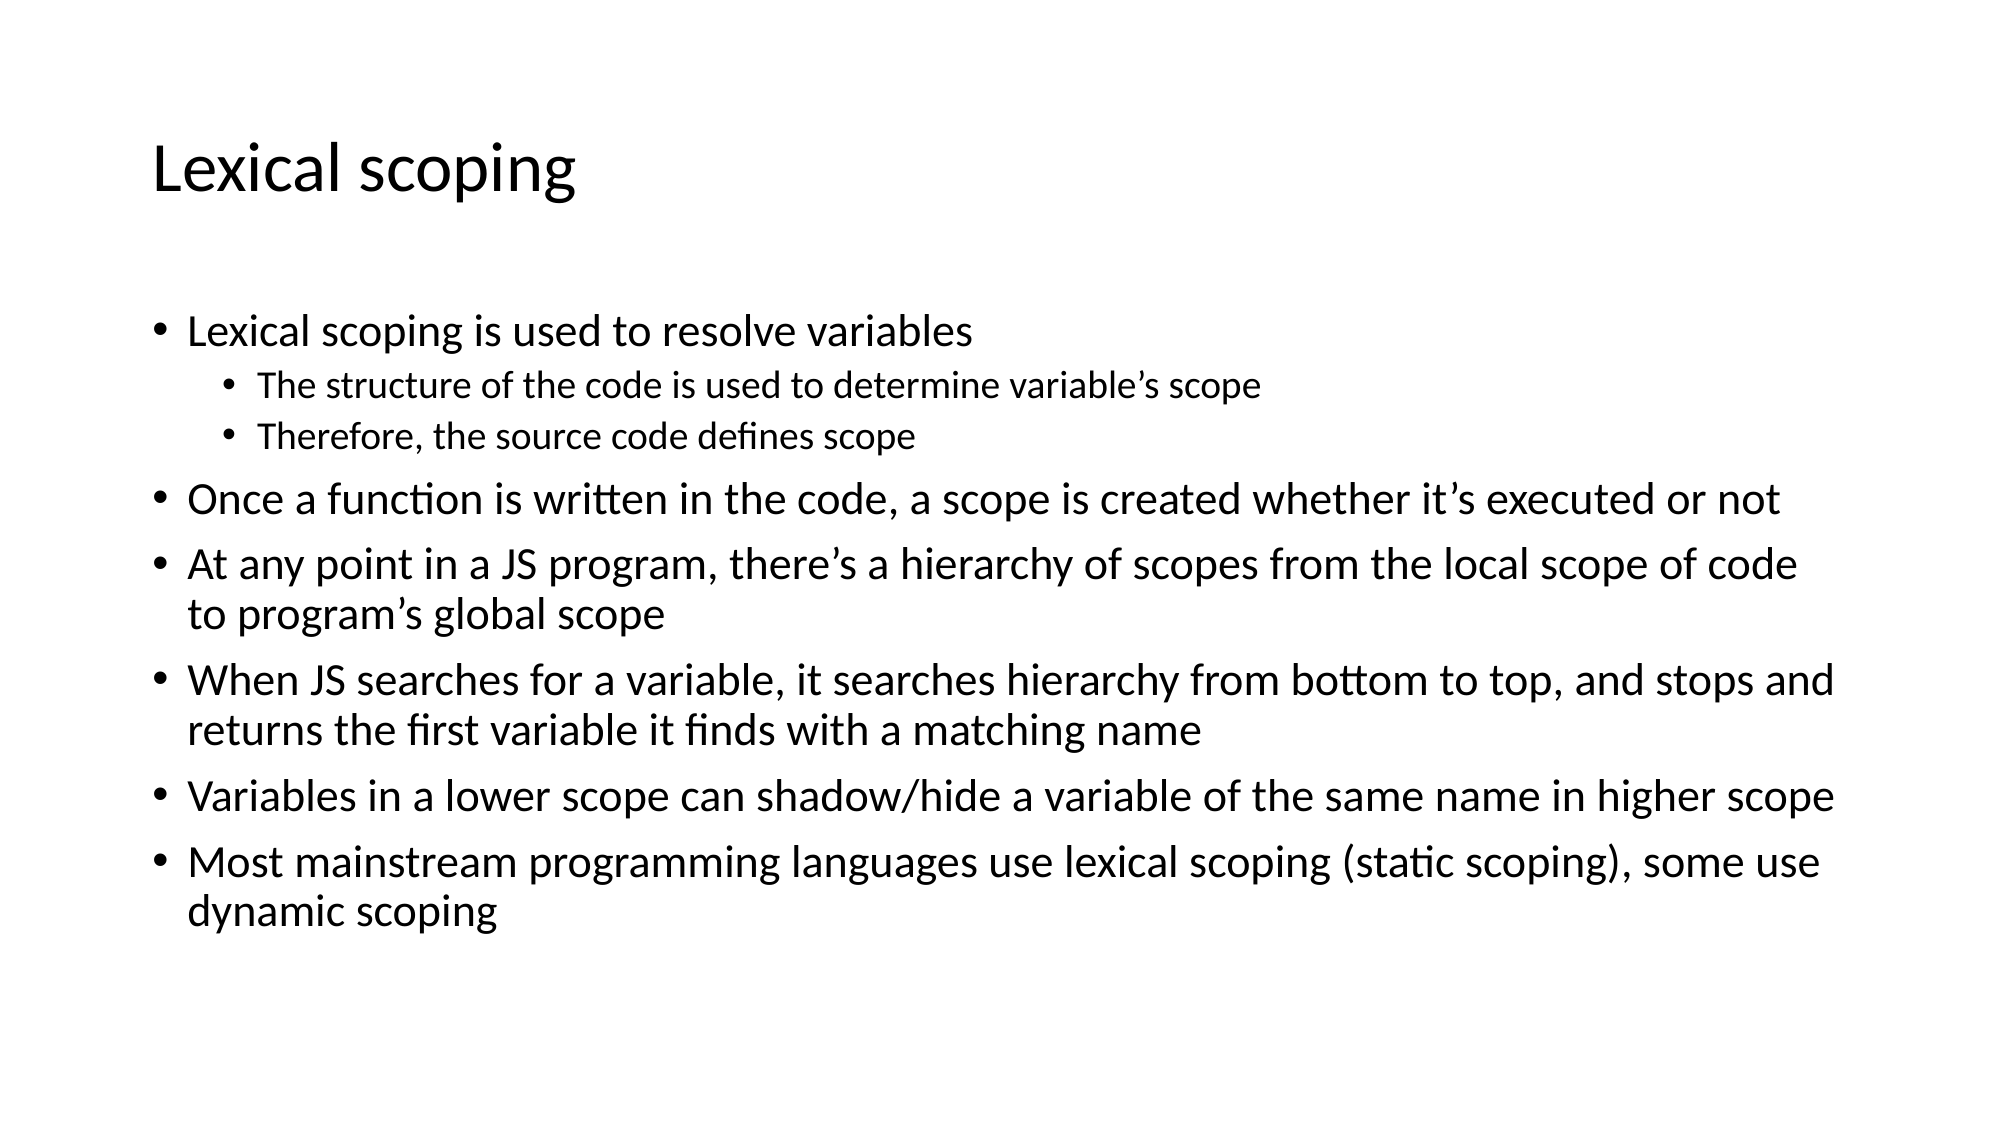

# Lexical scoping
Lexical scoping is used to resolve variables
The structure of the code is used to determine variable’s scope
Therefore, the source code defines scope
Once a function is written in the code, a scope is created whether it’s executed or not
At any point in a JS program, there’s a hierarchy of scopes from the local scope of code to program’s global scope
When JS searches for a variable, it searches hierarchy from bottom to top, and stops and returns the first variable it finds with a matching name
Variables in a lower scope can shadow/hide a variable of the same name in higher scope
Most mainstream programming languages use lexical scoping (static scoping), some use dynamic scoping